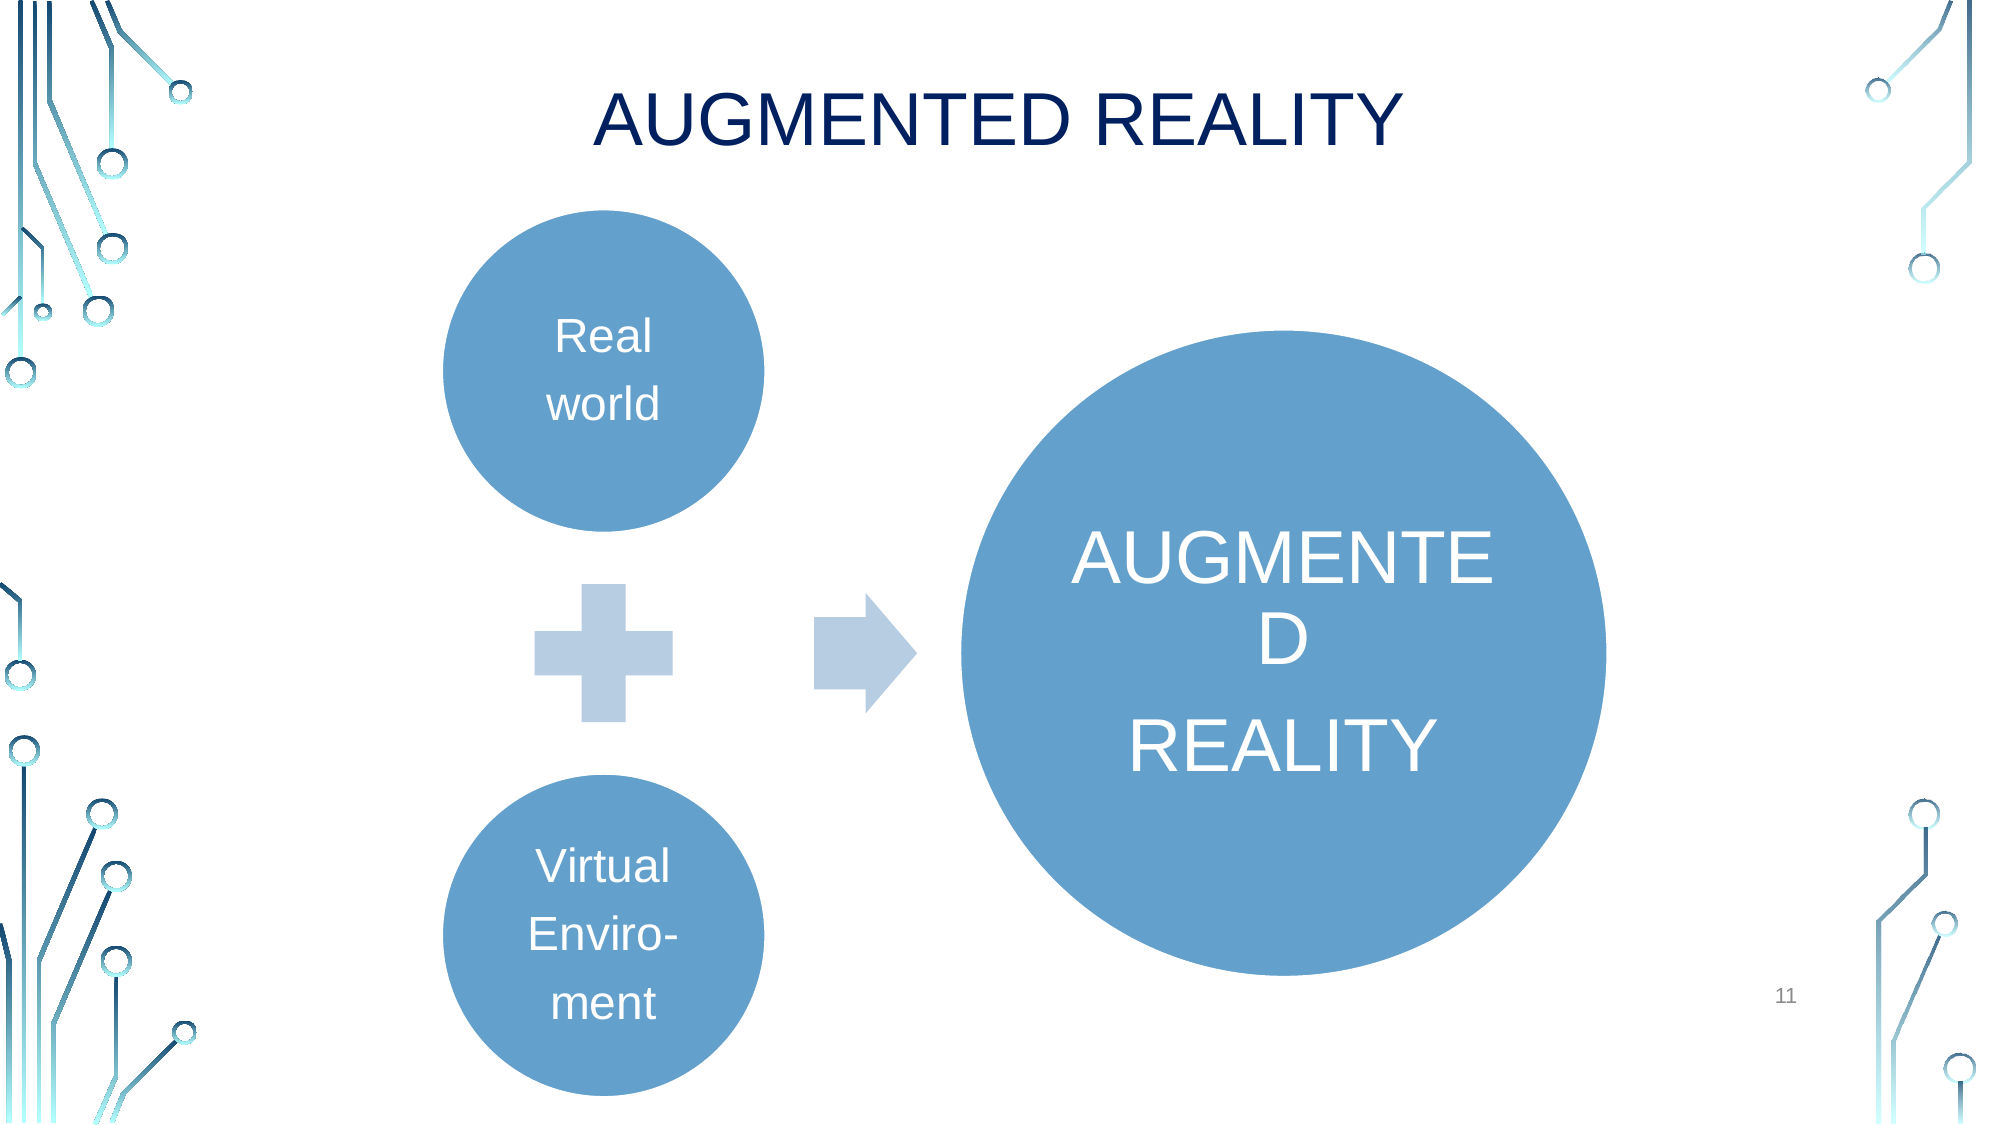

# AUGMENTED REALITY
Real
world

Virtual
Enviro-
ment

AUGMENTED
REALITY
11